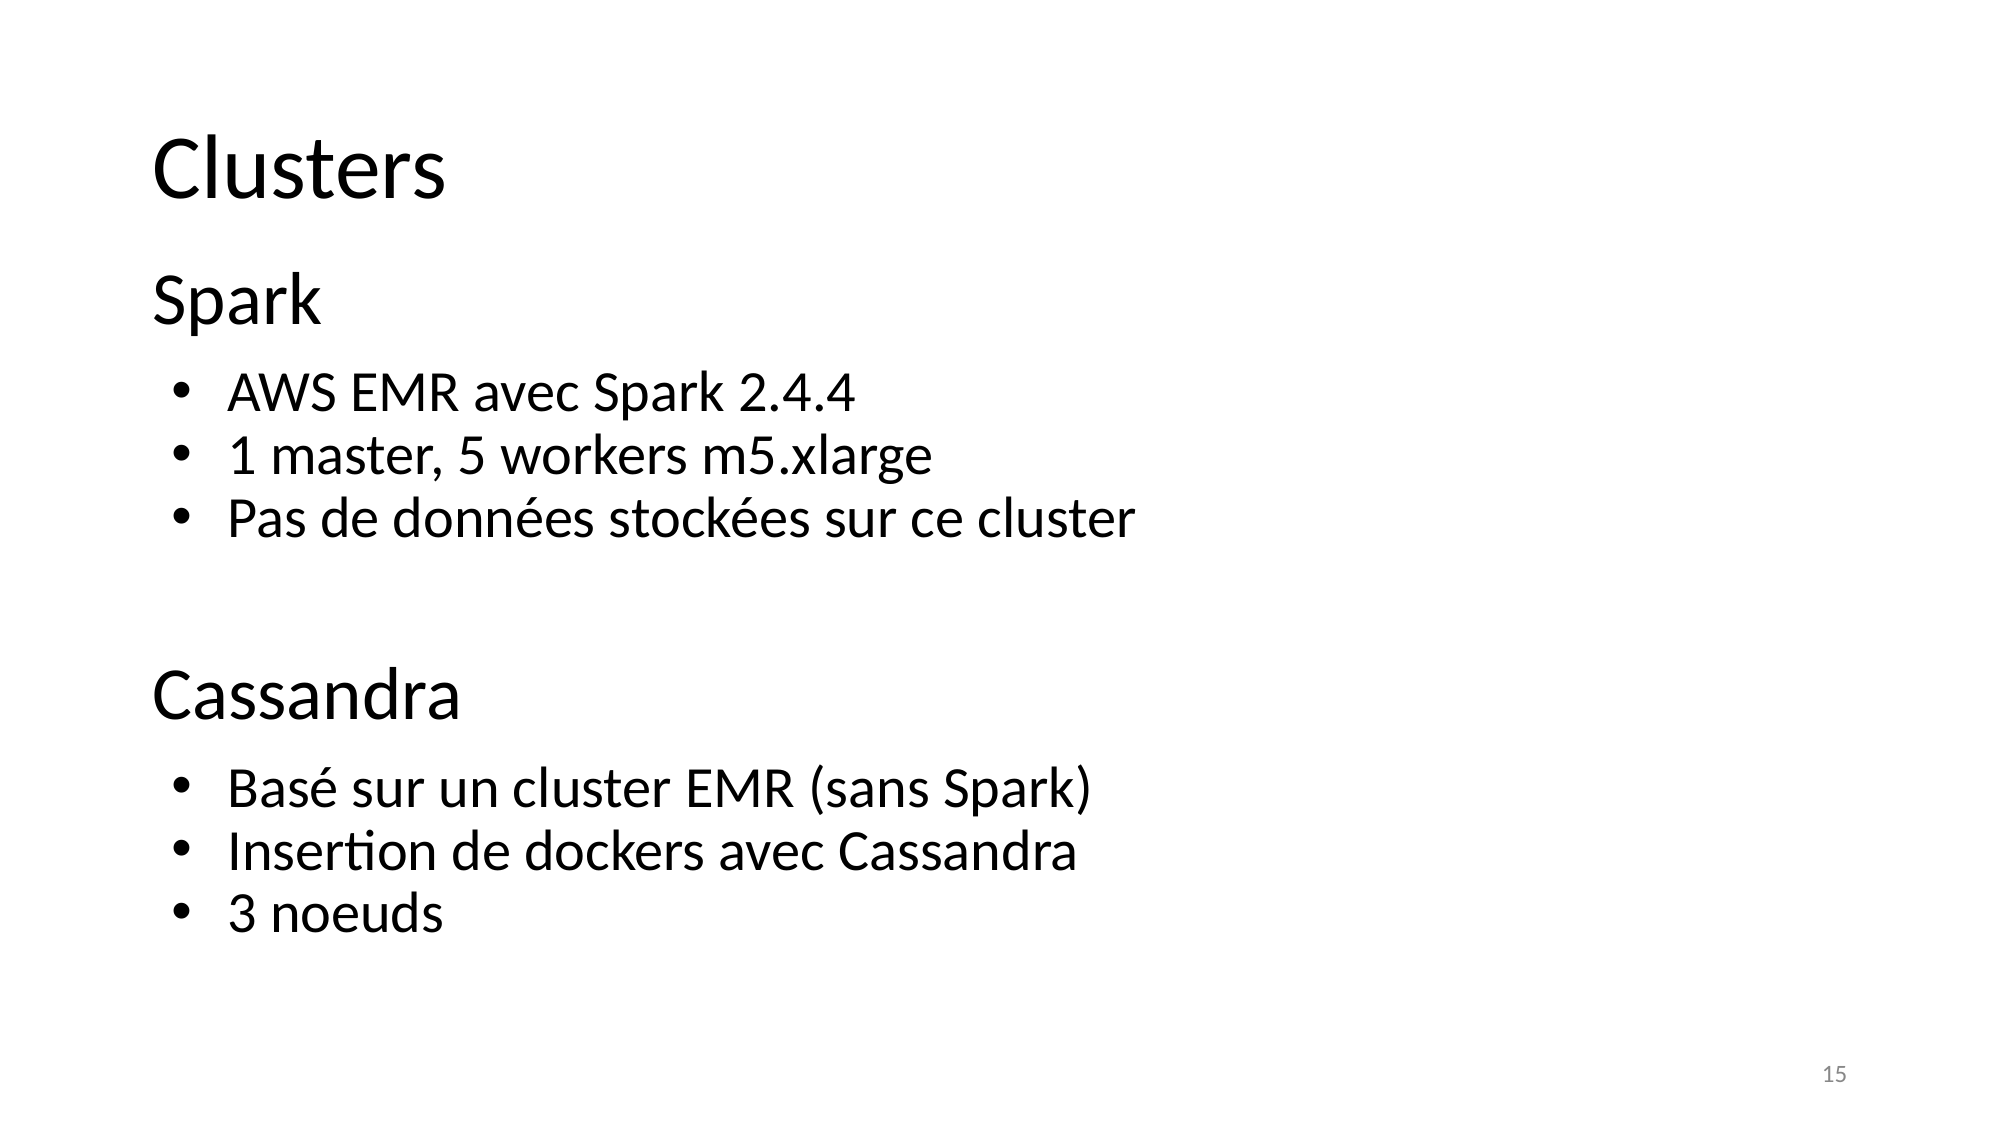

# Clusters
Spark
AWS EMR avec Spark 2.4.4
1 master, 5 workers m5.xlarge
Pas de données stockées sur ce cluster

Cassandra
Basé sur un cluster EMR (sans Spark)
Insertion de dockers avec Cassandra
3 noeuds

15